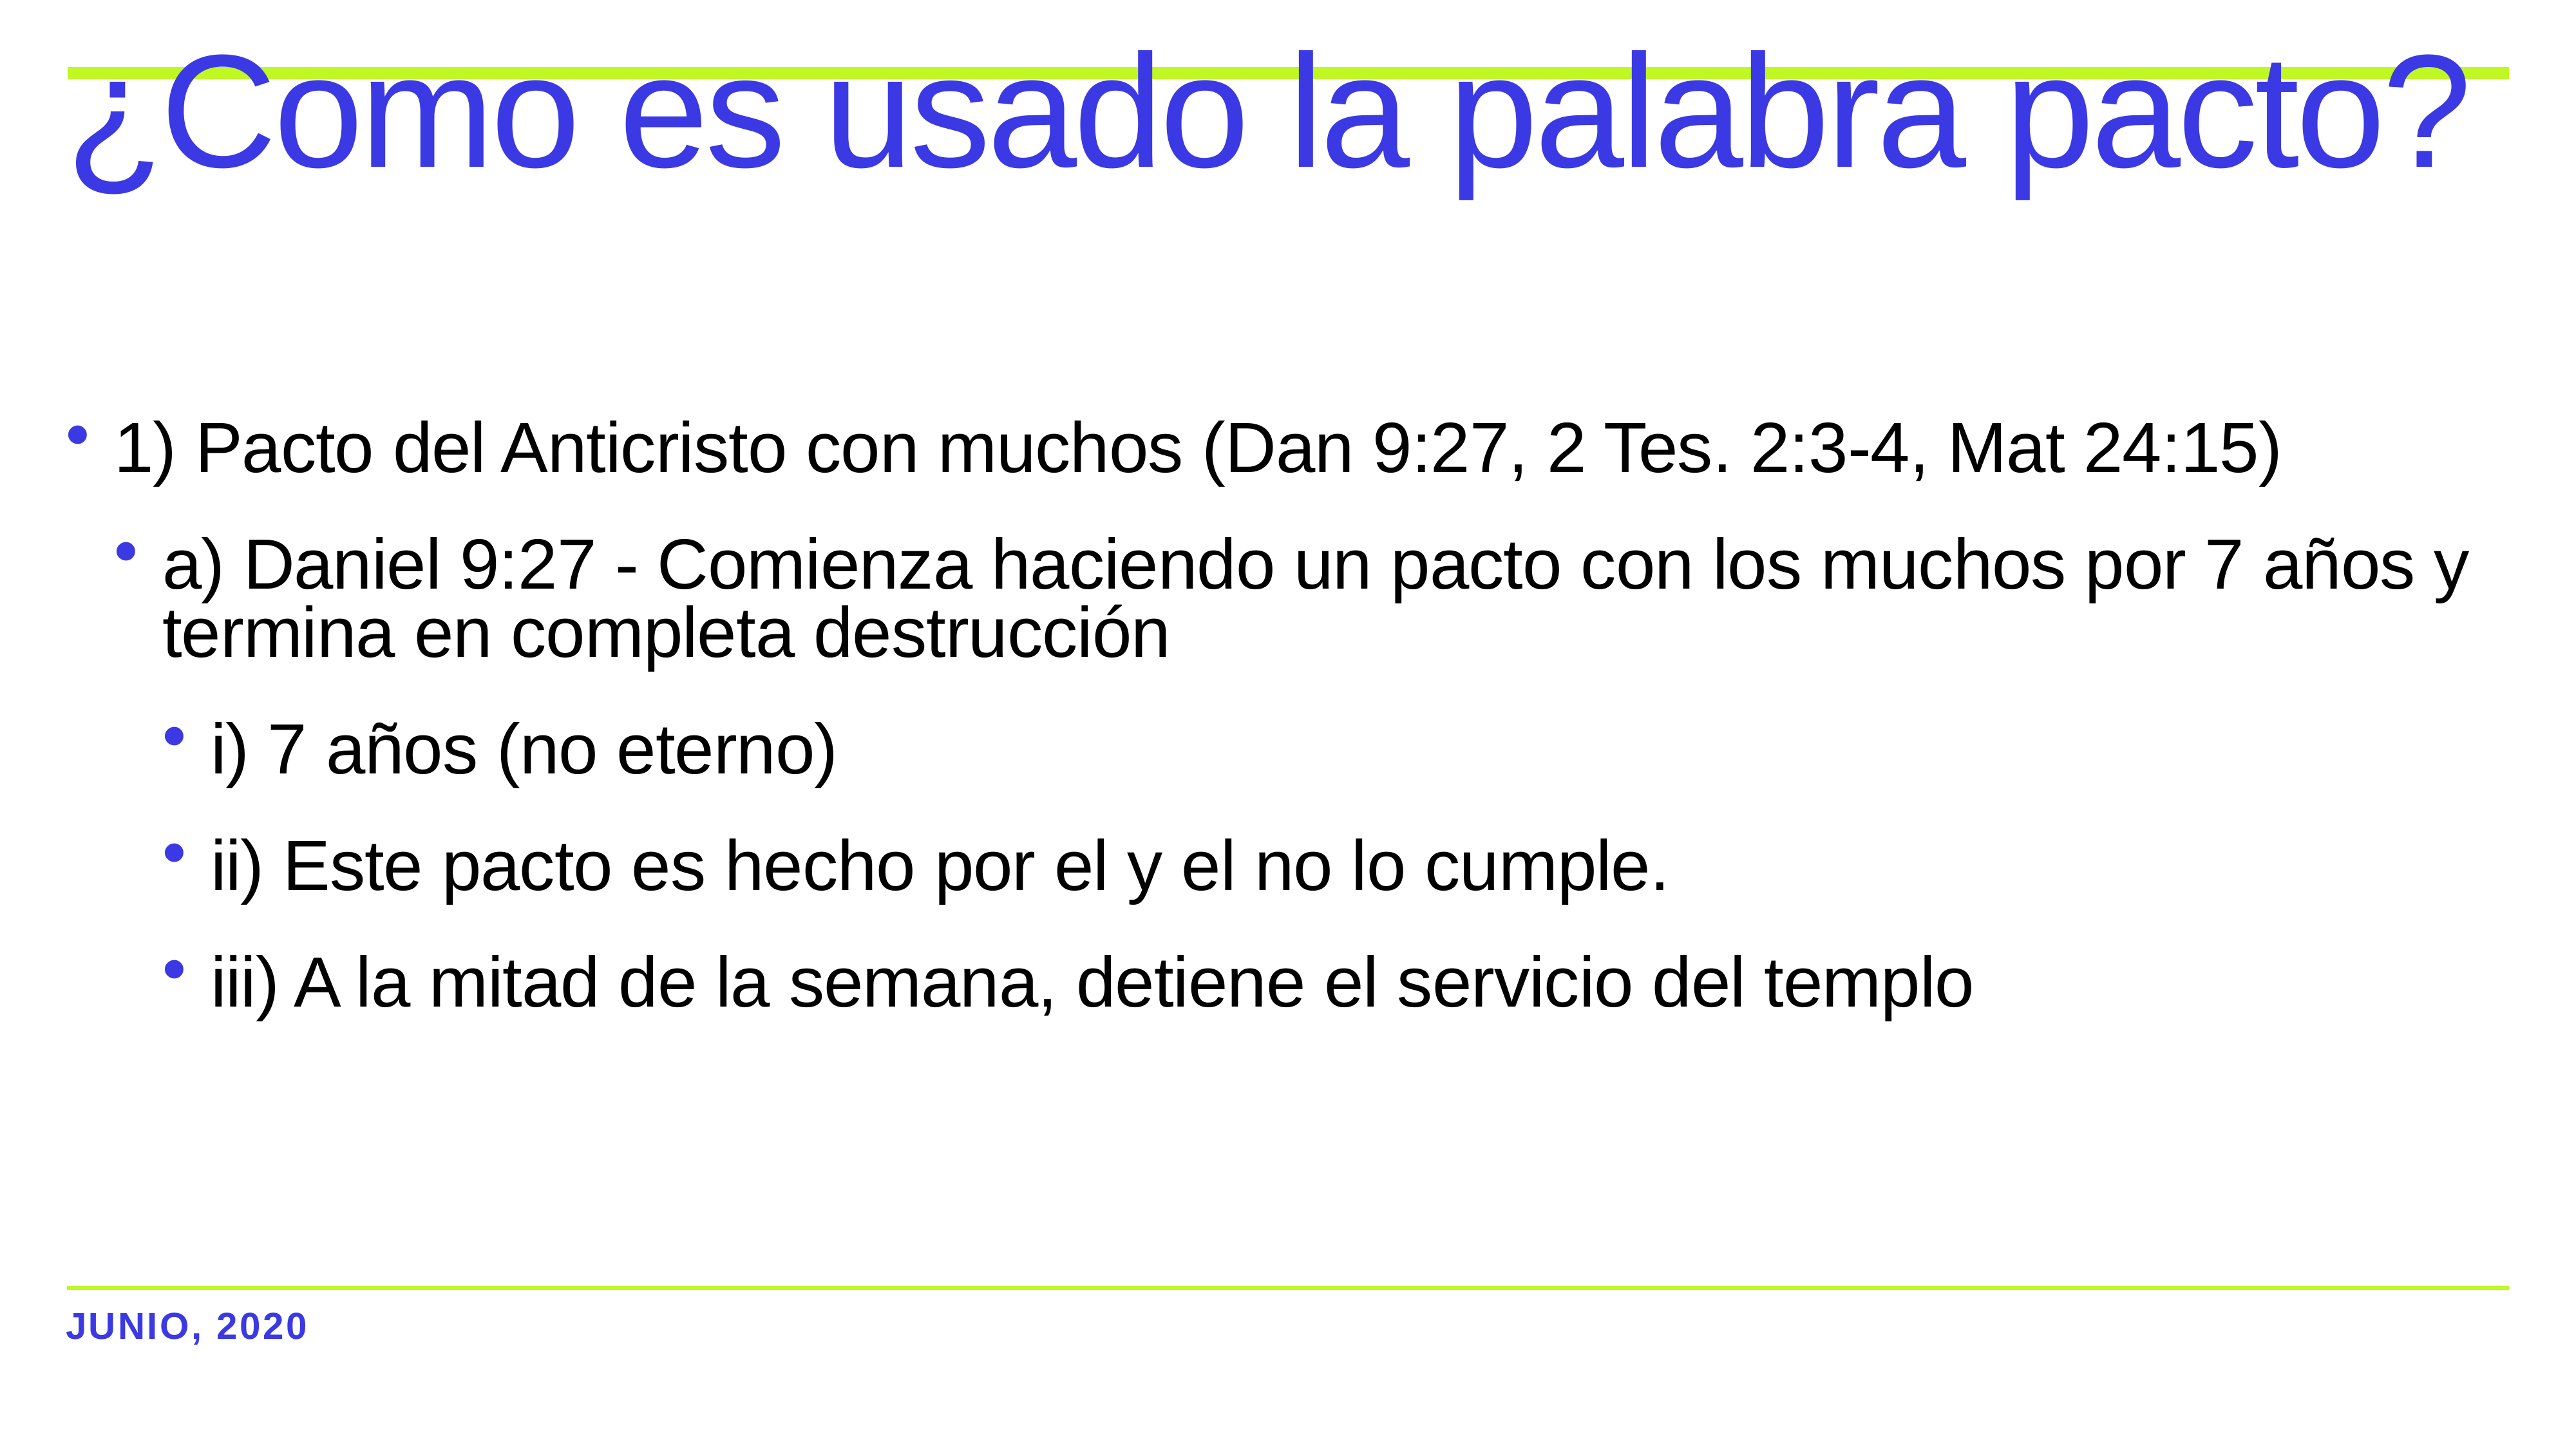

# ¿Como es usado la palabra pacto?
1) Pacto del Anticristo con muchos (Dan 9:27, 2 Tes. 2:3-4, Mat 24:15)
a) Daniel 9:27 - Comienza haciendo un pacto con los muchos por 7 años y termina en completa destrucción
i) 7 años (no eterno)
ii) Este pacto es hecho por el y el no lo cumple.
iii) A la mitad de la semana, detiene el servicio del templo
Junio, 2020